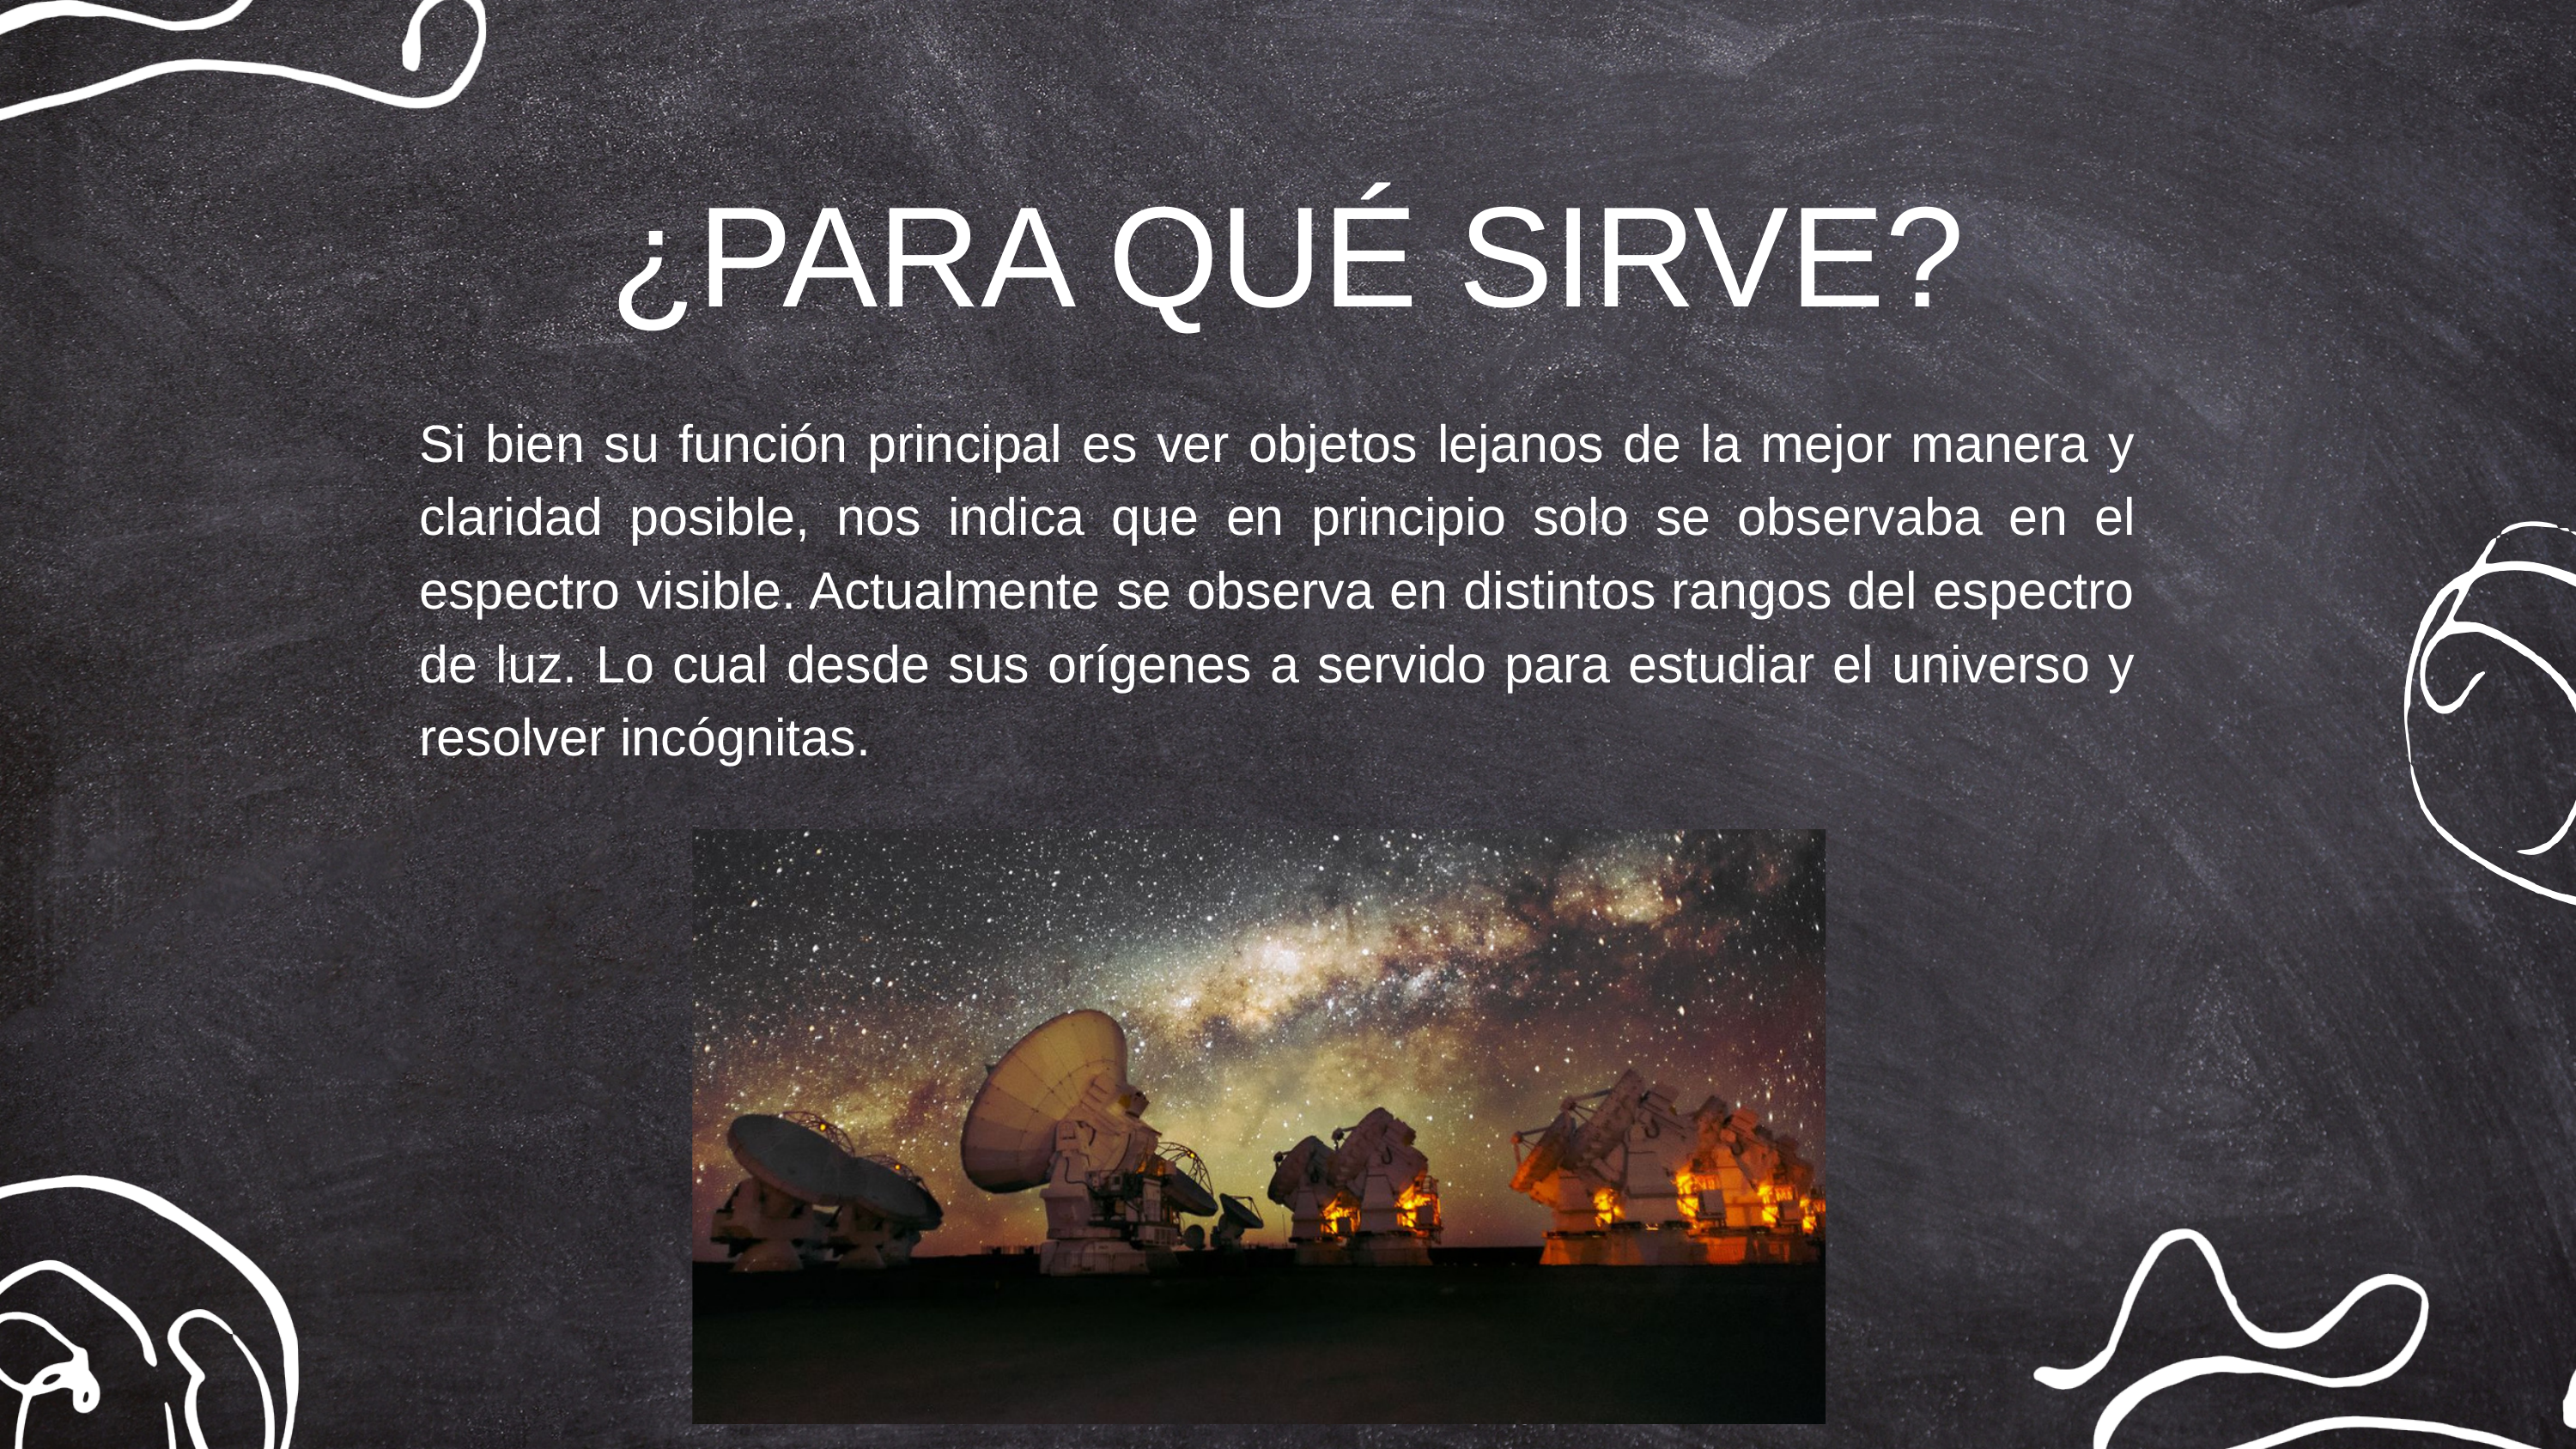

¿PARA QUÉ SIRVE?
Si bien su función principal es ver objetos lejanos de la mejor manera y claridad posible, nos indica que en principio solo se observaba en el espectro visible. Actualmente se observa en distintos rangos del espectro de luz. Lo cual desde sus orígenes a servido para estudiar el universo y resolver incógnitas.